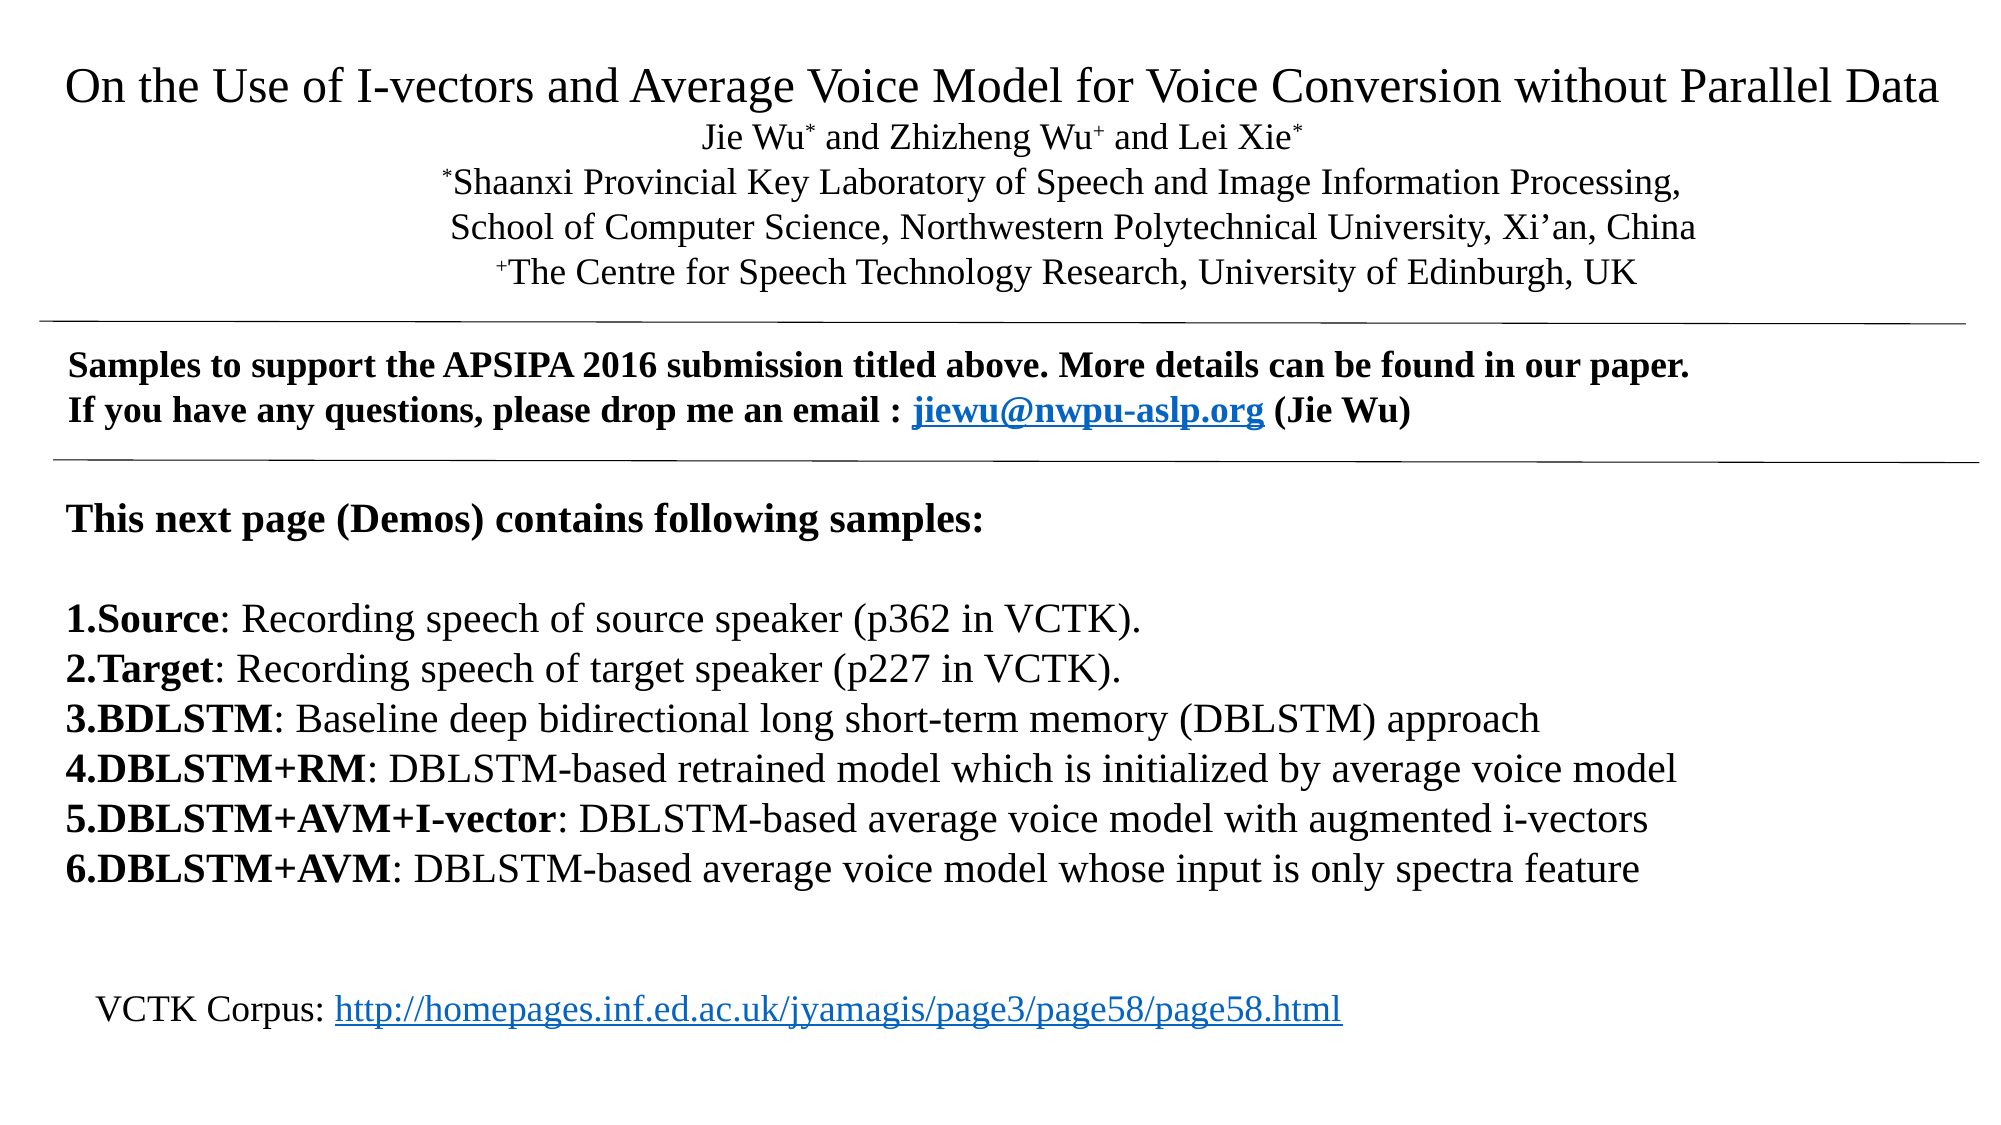

On the Use of I-vectors and Average Voice Model for Voice Conversion without Parallel Data
Jie Wu* and Zhizheng Wu+ and Lei Xie*
             *Shaanxi Provincial Key Laboratory of Speech and Image Information Processing,
               School of Computer Science, Northwestern Polytechnical University, Xi’an, China
              +The Centre for Speech Technology Research, University of Edinburgh, UK
Samples to support the APSIPA 2016 submission titled above. More details can be found in our paper. If you have any questions, please drop me an email : jiewu@nwpu-aslp.org (Jie Wu)
This next page (Demos) contains following samples:
Source: Recording speech of source speaker (p362 in VCTK).
Target: Recording speech of target speaker (p227 in VCTK).
BDLSTM: Baseline deep bidirectional long short-term memory (DBLSTM) approach
DBLSTM+RM: DBLSTM-based retrained model which is initialized by average voice model
DBLSTM+AVM+I-vector: DBLSTM-based average voice model with augmented i-vectors
DBLSTM+AVM: DBLSTM-based average voice model whose input is only spectra feature

VCTK Corpus: http://homepages.inf.ed.ac.uk/jyamagis/page3/page58/page58.html